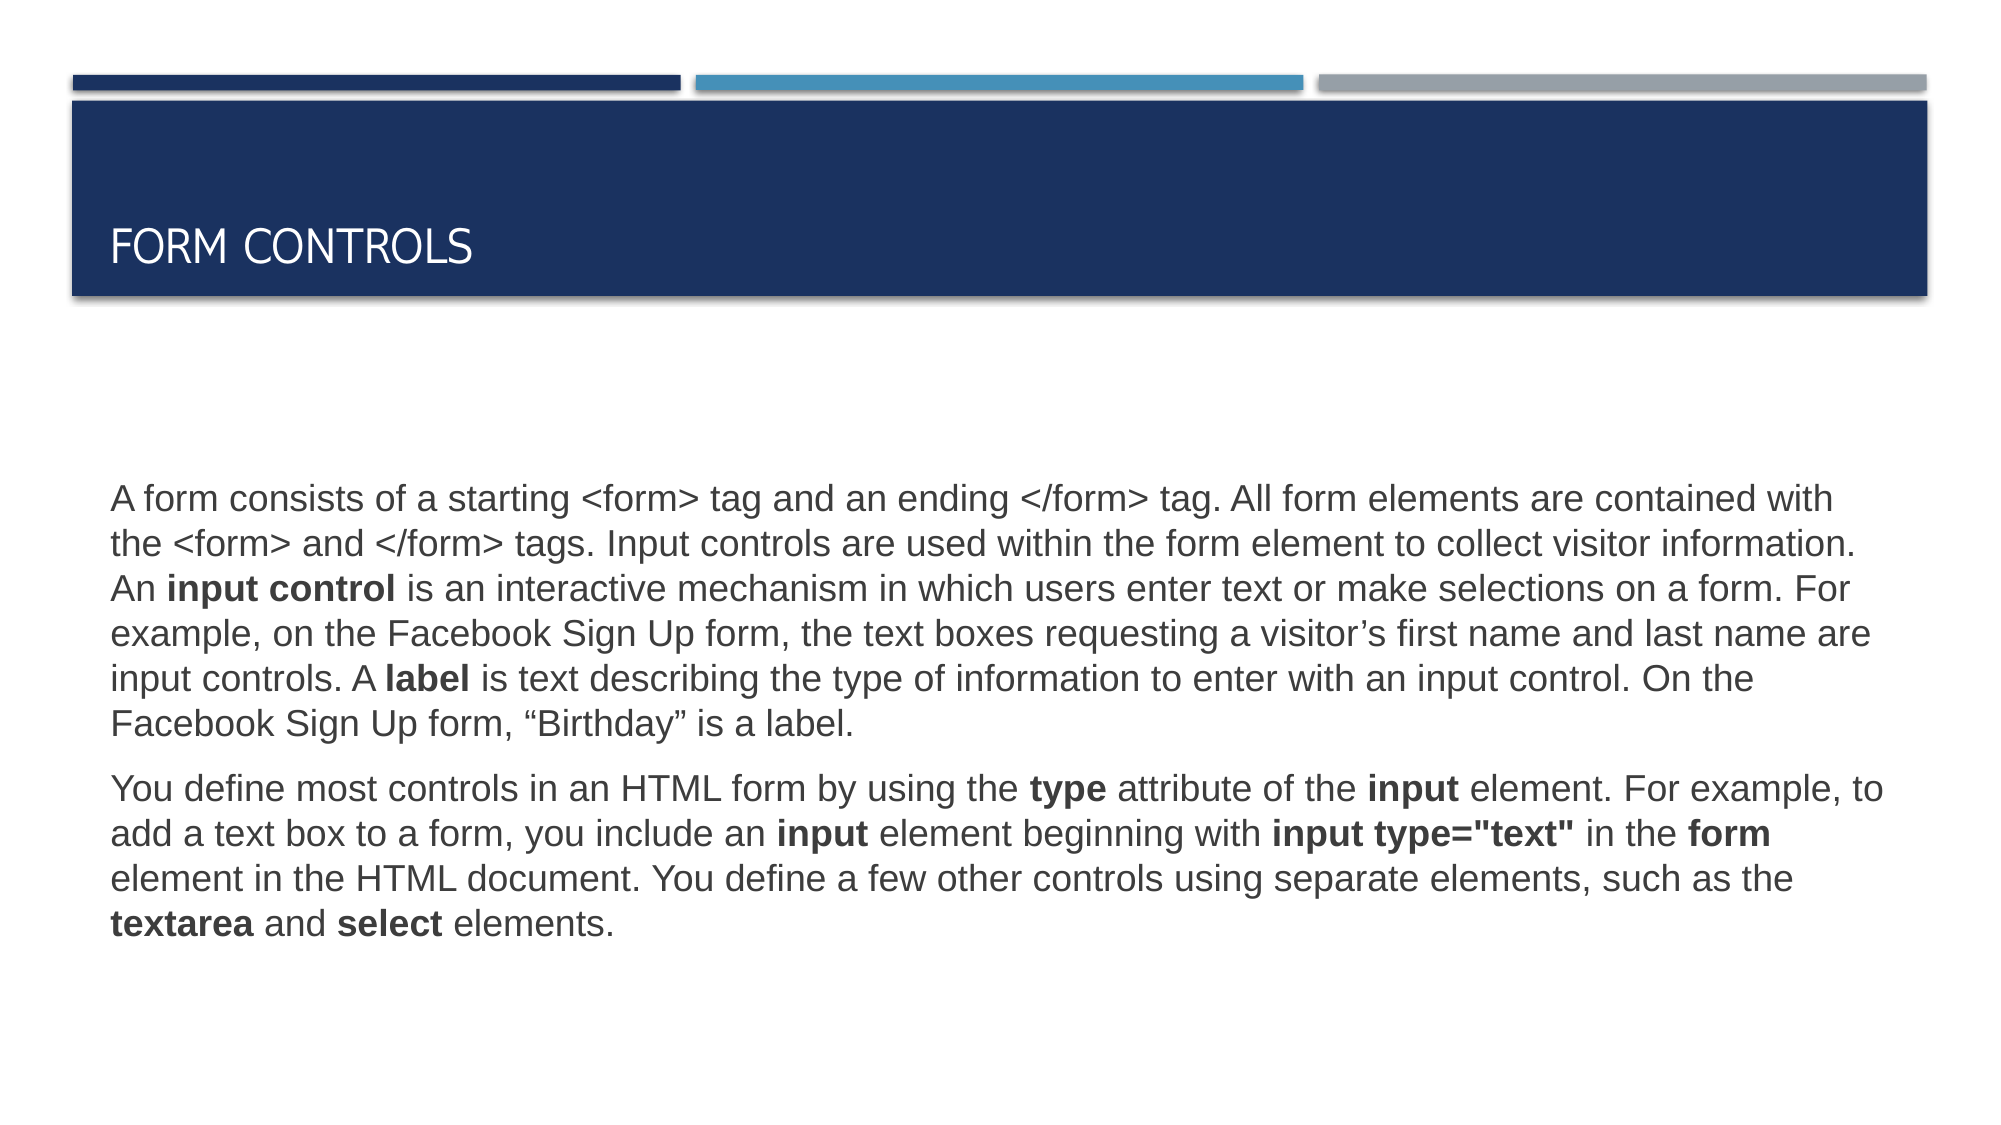

# Form Controls
A form consists of a starting <form> tag and an ending </form> tag. All form elements are contained with the <form> and </form> tags. Input controls are used within the form element to collect visitor information. An input control is an interactive mechanism in which users enter text or make selections on a form. For example, on the Facebook Sign Up form, the text boxes requesting a visitor’s first name and last name are input controls. A label is text describing the type of information to enter with an input control. On the Facebook Sign Up form, “Birthday” is a label.
You define most controls in an HTML form by using the type attribute of the input element. For example, to add a text box to a form, you include an input element beginning with input type="text" in the form element in the HTML document. You define a few other controls using separate elements, such as the textarea and select elements.